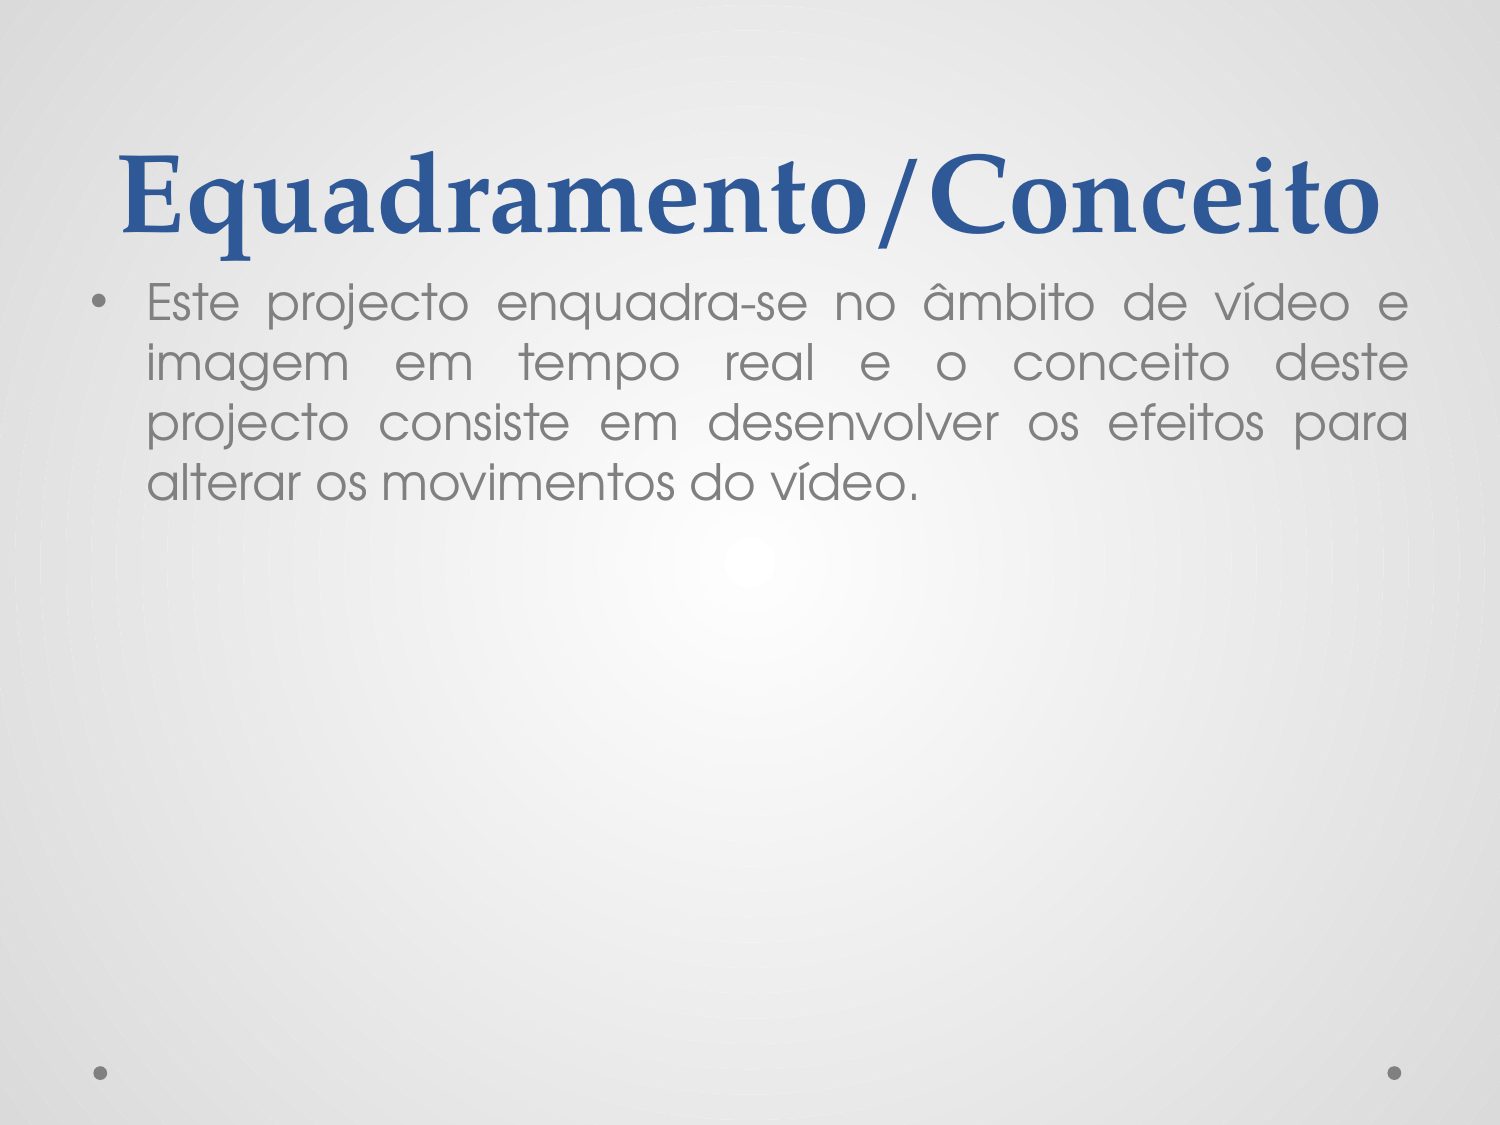

# Equadramento/Conceito
Este projecto enquadra-se no âmbito de vídeo e imagem em tempo real e o conceito deste projecto consiste em desenvolver os efeitos para alterar os movimentos do vídeo.